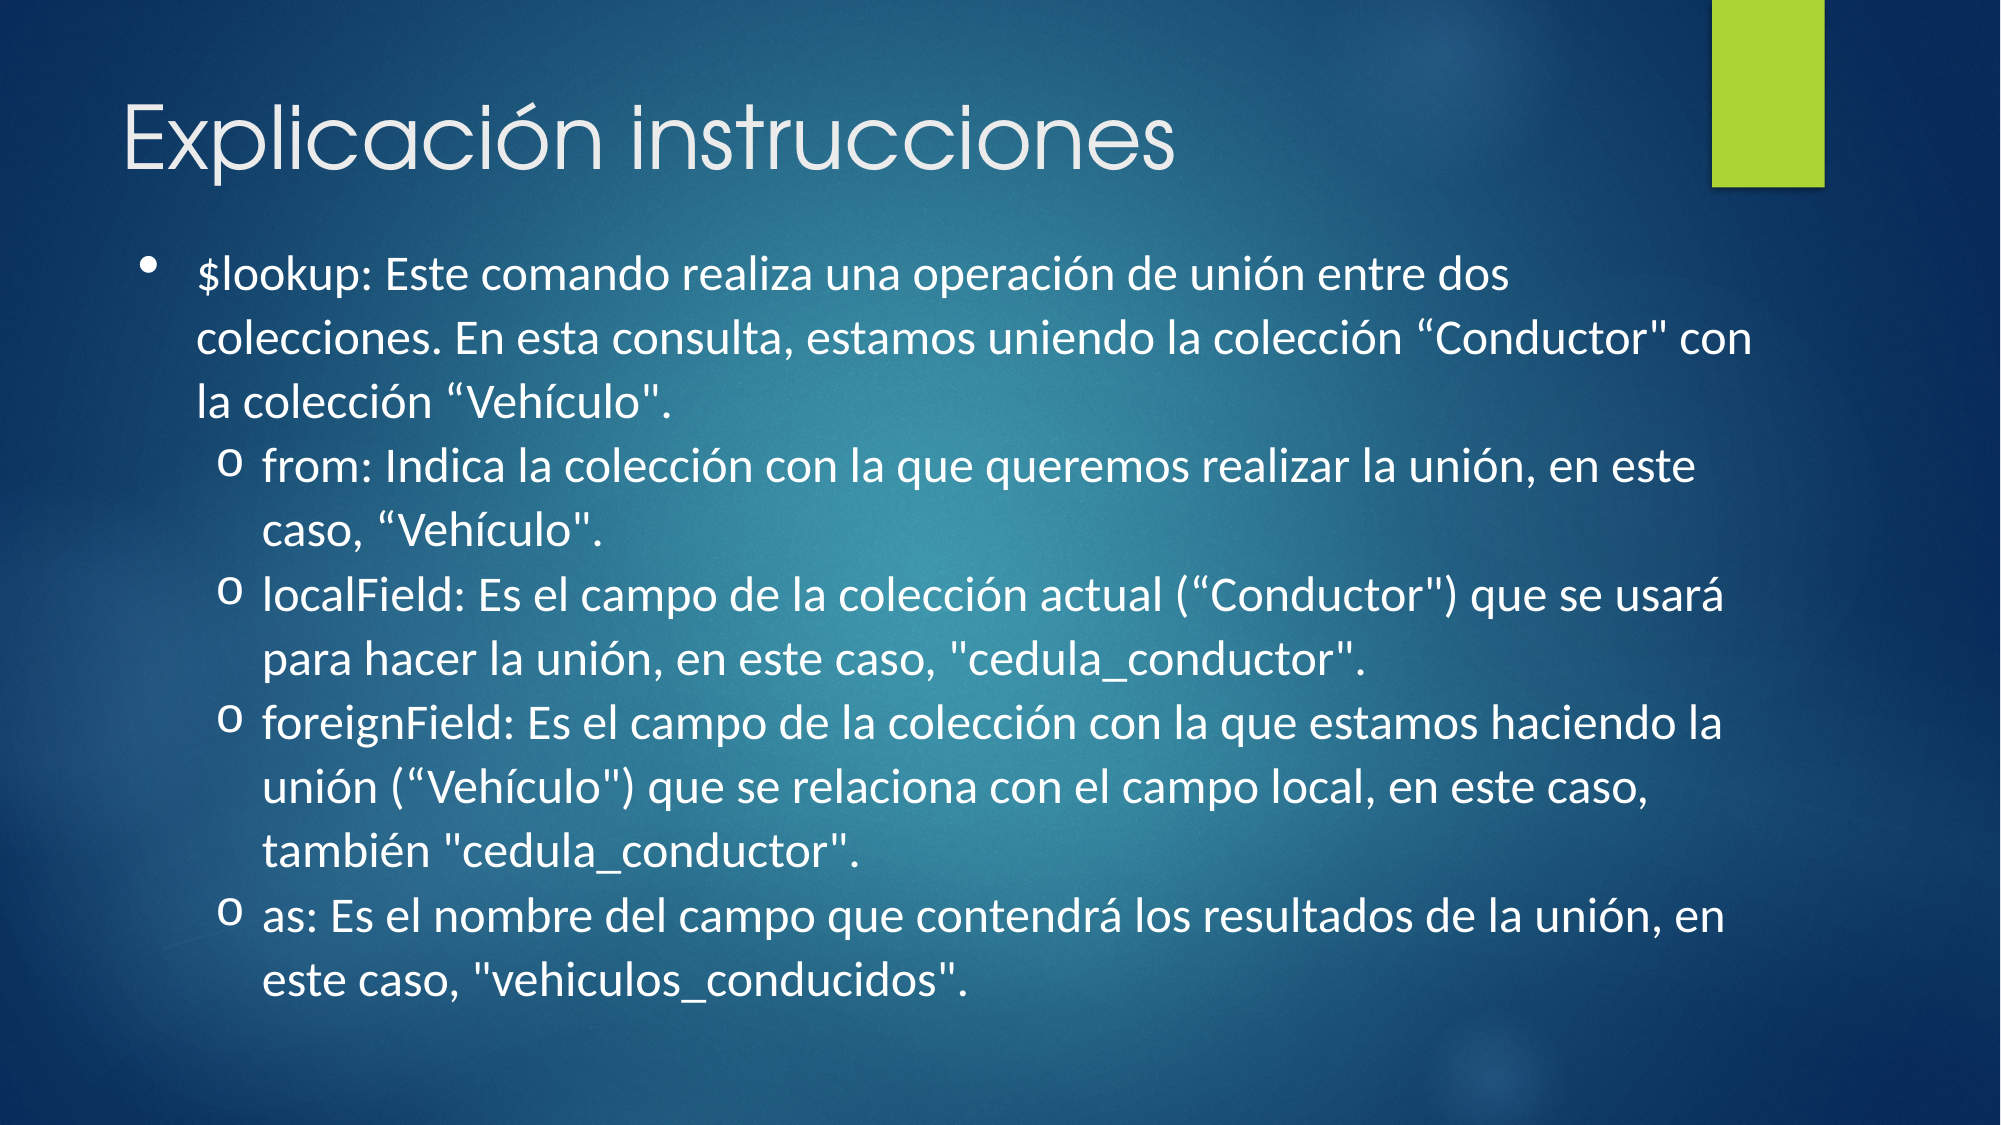

# Explicación instrucciones
$lookup: Este comando realiza una operación de unión entre dos colecciones. En esta consulta, estamos uniendo la colección “Conductor" con la colección “Vehículo".
from: Indica la colección con la que queremos realizar la unión, en este caso, “Vehículo".
localField: Es el campo de la colección actual (“Conductor") que se usará para hacer la unión, en este caso, "cedula_conductor".
foreignField: Es el campo de la colección con la que estamos haciendo la unión (“Vehículo") que se relaciona con el campo local, en este caso, también "cedula_conductor".
as: Es el nombre del campo que contendrá los resultados de la unión, en este caso, "vehiculos_conducidos".